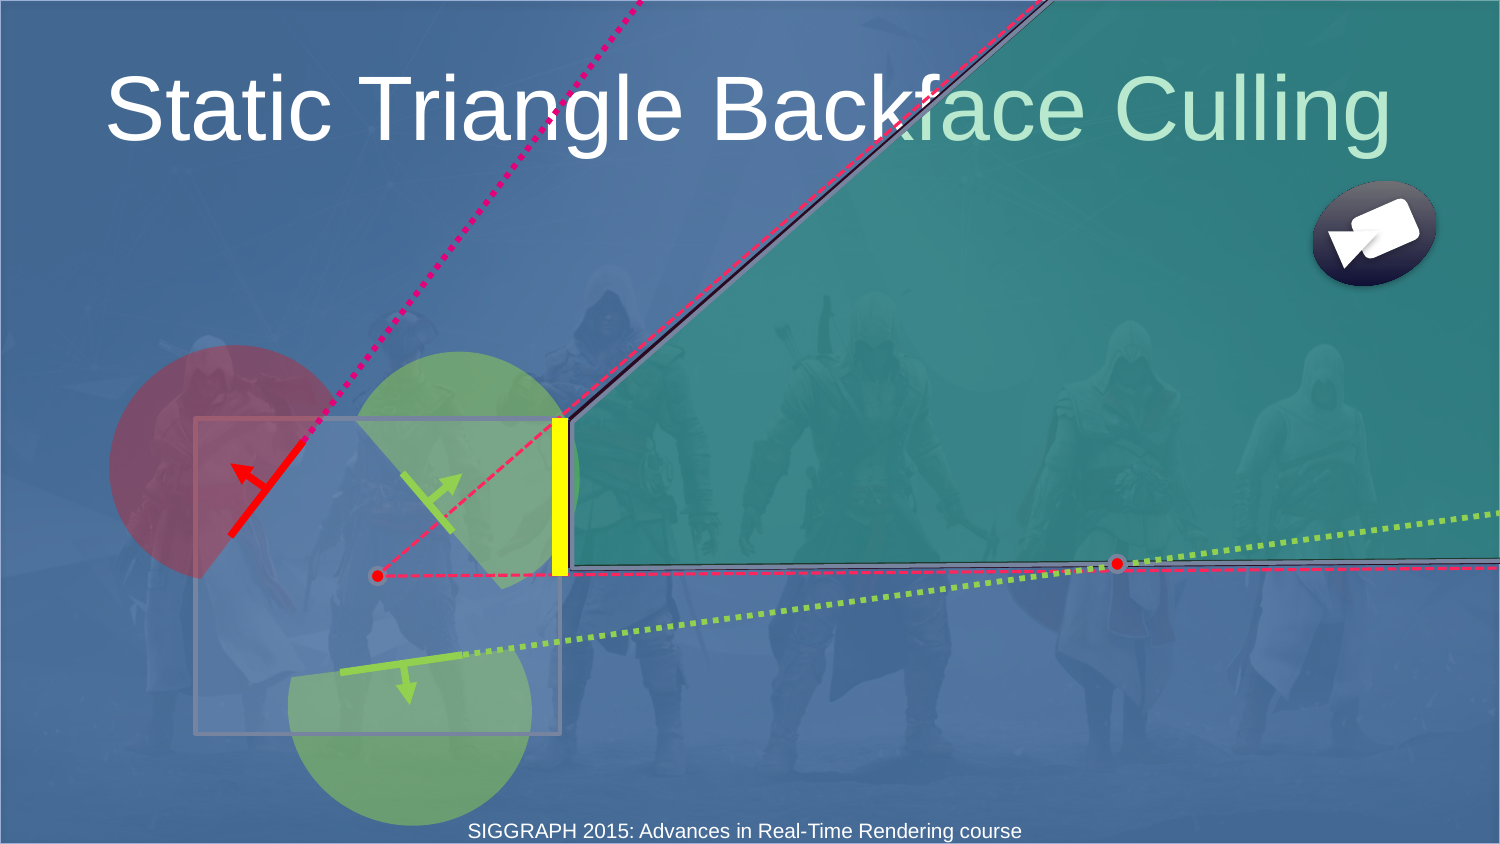

# Static Triangle Backface Culling

SIGGRAPH 2015: Advances in Real-Time Rendering course